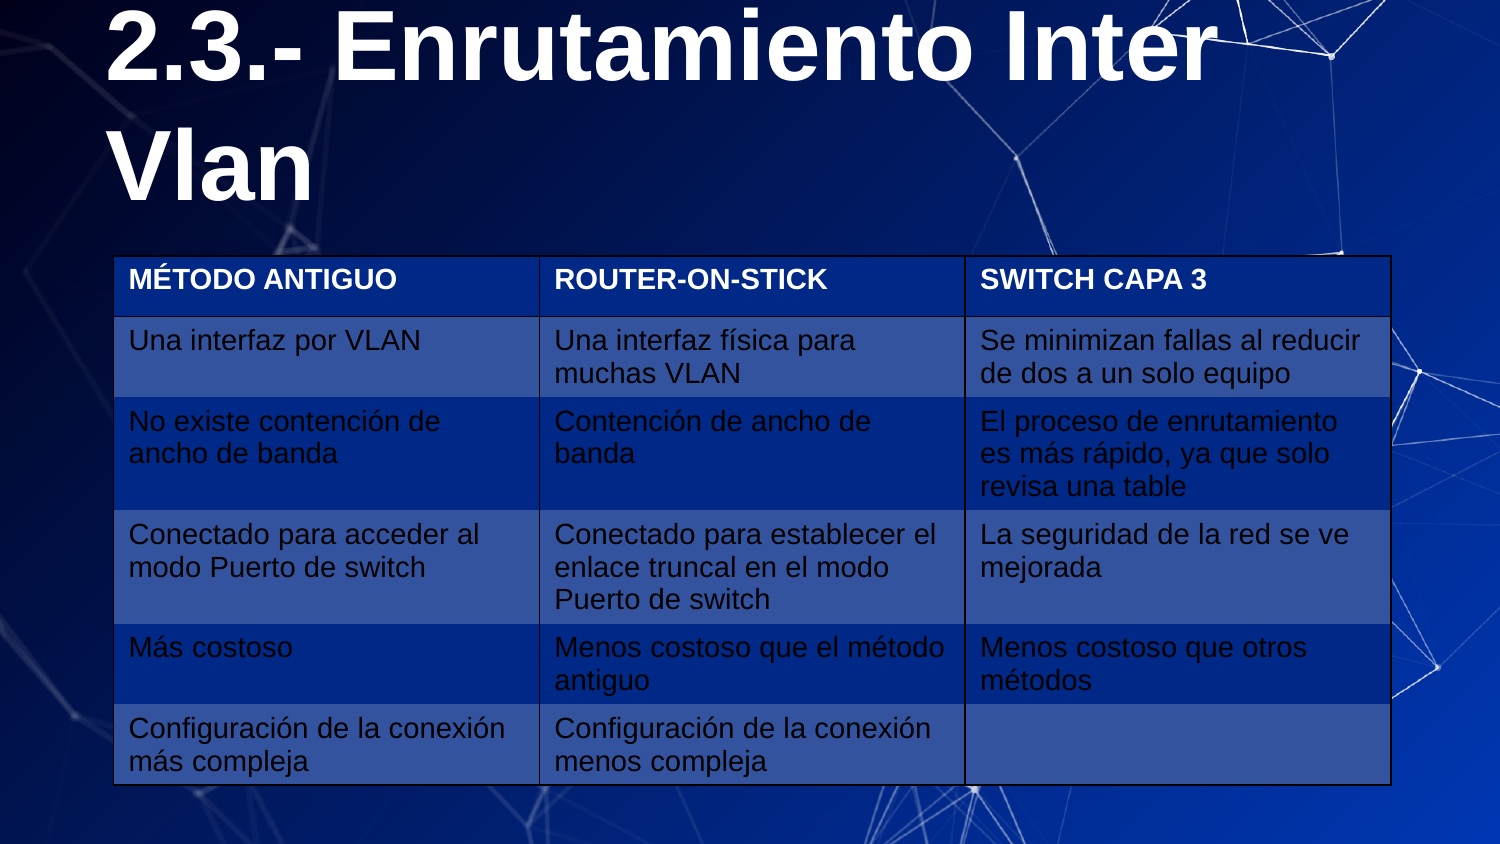

2.3.- Enrutamiento Inter Vlan
| MÉTODO ANTIGUO | ROUTER-ON-STICK | SWITCH CAPA 3 |
| --- | --- | --- |
| Una interfaz por VLAN | Una interfaz física para muchas VLAN | Se minimizan fallas al reducir de dos a un solo equipo |
| No existe contención de ancho de banda | Contención de ancho de banda | El proceso de enrutamiento es más rápido, ya que solo revisa una table |
| Conectado para acceder al modo Puerto de switch | Conectado para establecer el enlace truncal en el modo Puerto de switch | La seguridad de la red se ve mejorada |
| Más costoso | Menos costoso que el método antiguo | Menos costoso que otros métodos |
| Configuración de la conexión más compleja | Configuración de la conexión menos compleja |  |
43